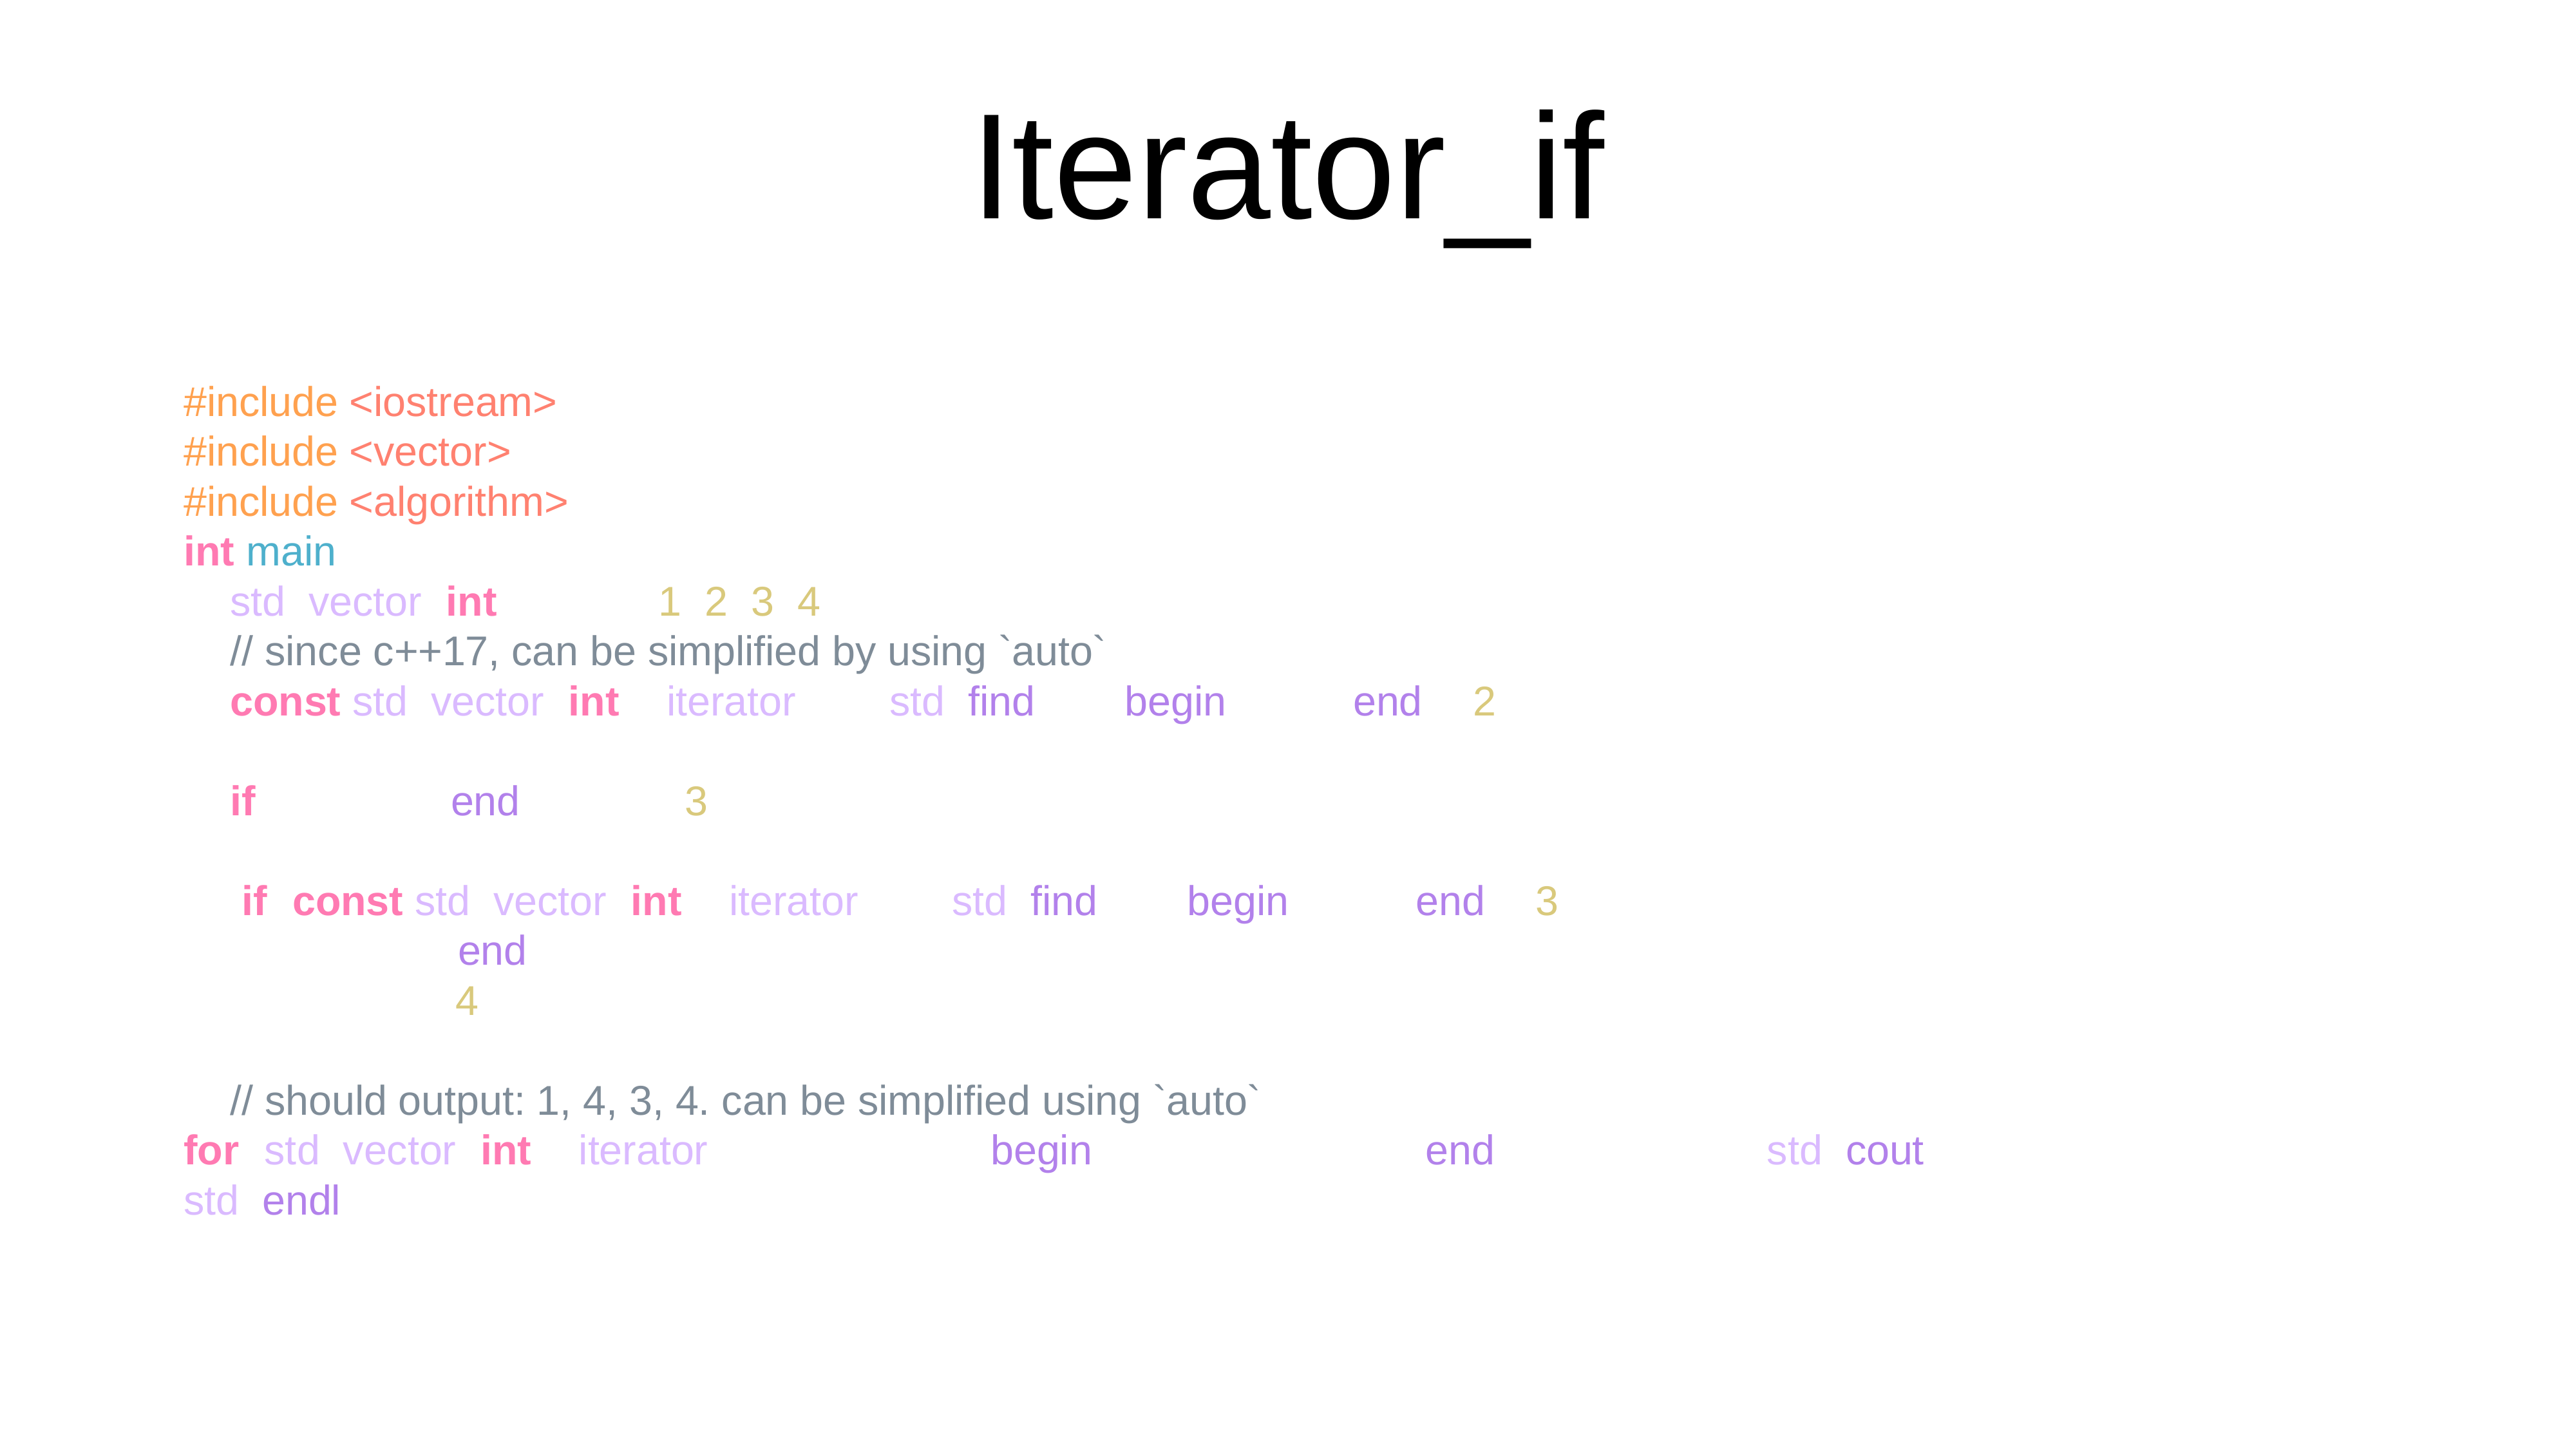

# Iterator_if
#include <iostream>
#include <vector>
#include <algorithm>
int main() {
    std::vector<int> vec = {1, 2, 3, 4};
    // since c++17, can be simplified by using `auto`
    const std::vector<int>::iterator itr = std::find(vec.begin(), vec.end(), 2);

    if (itr != vec.end()) {*itr = 3; }

     if (const std::vector<int>::iterator itr = std::find(vec.begin(), vec.end(), 3);
         itr != vec.end()) {
               *itr = 4;
             }
    // should output: 1, 4, 3, 4. can be simplified using `auto`
for (std::vector<int>::iterator element = vec.begin(); element != vec.end(); ++element) std::cout << *element << std::endl;
}